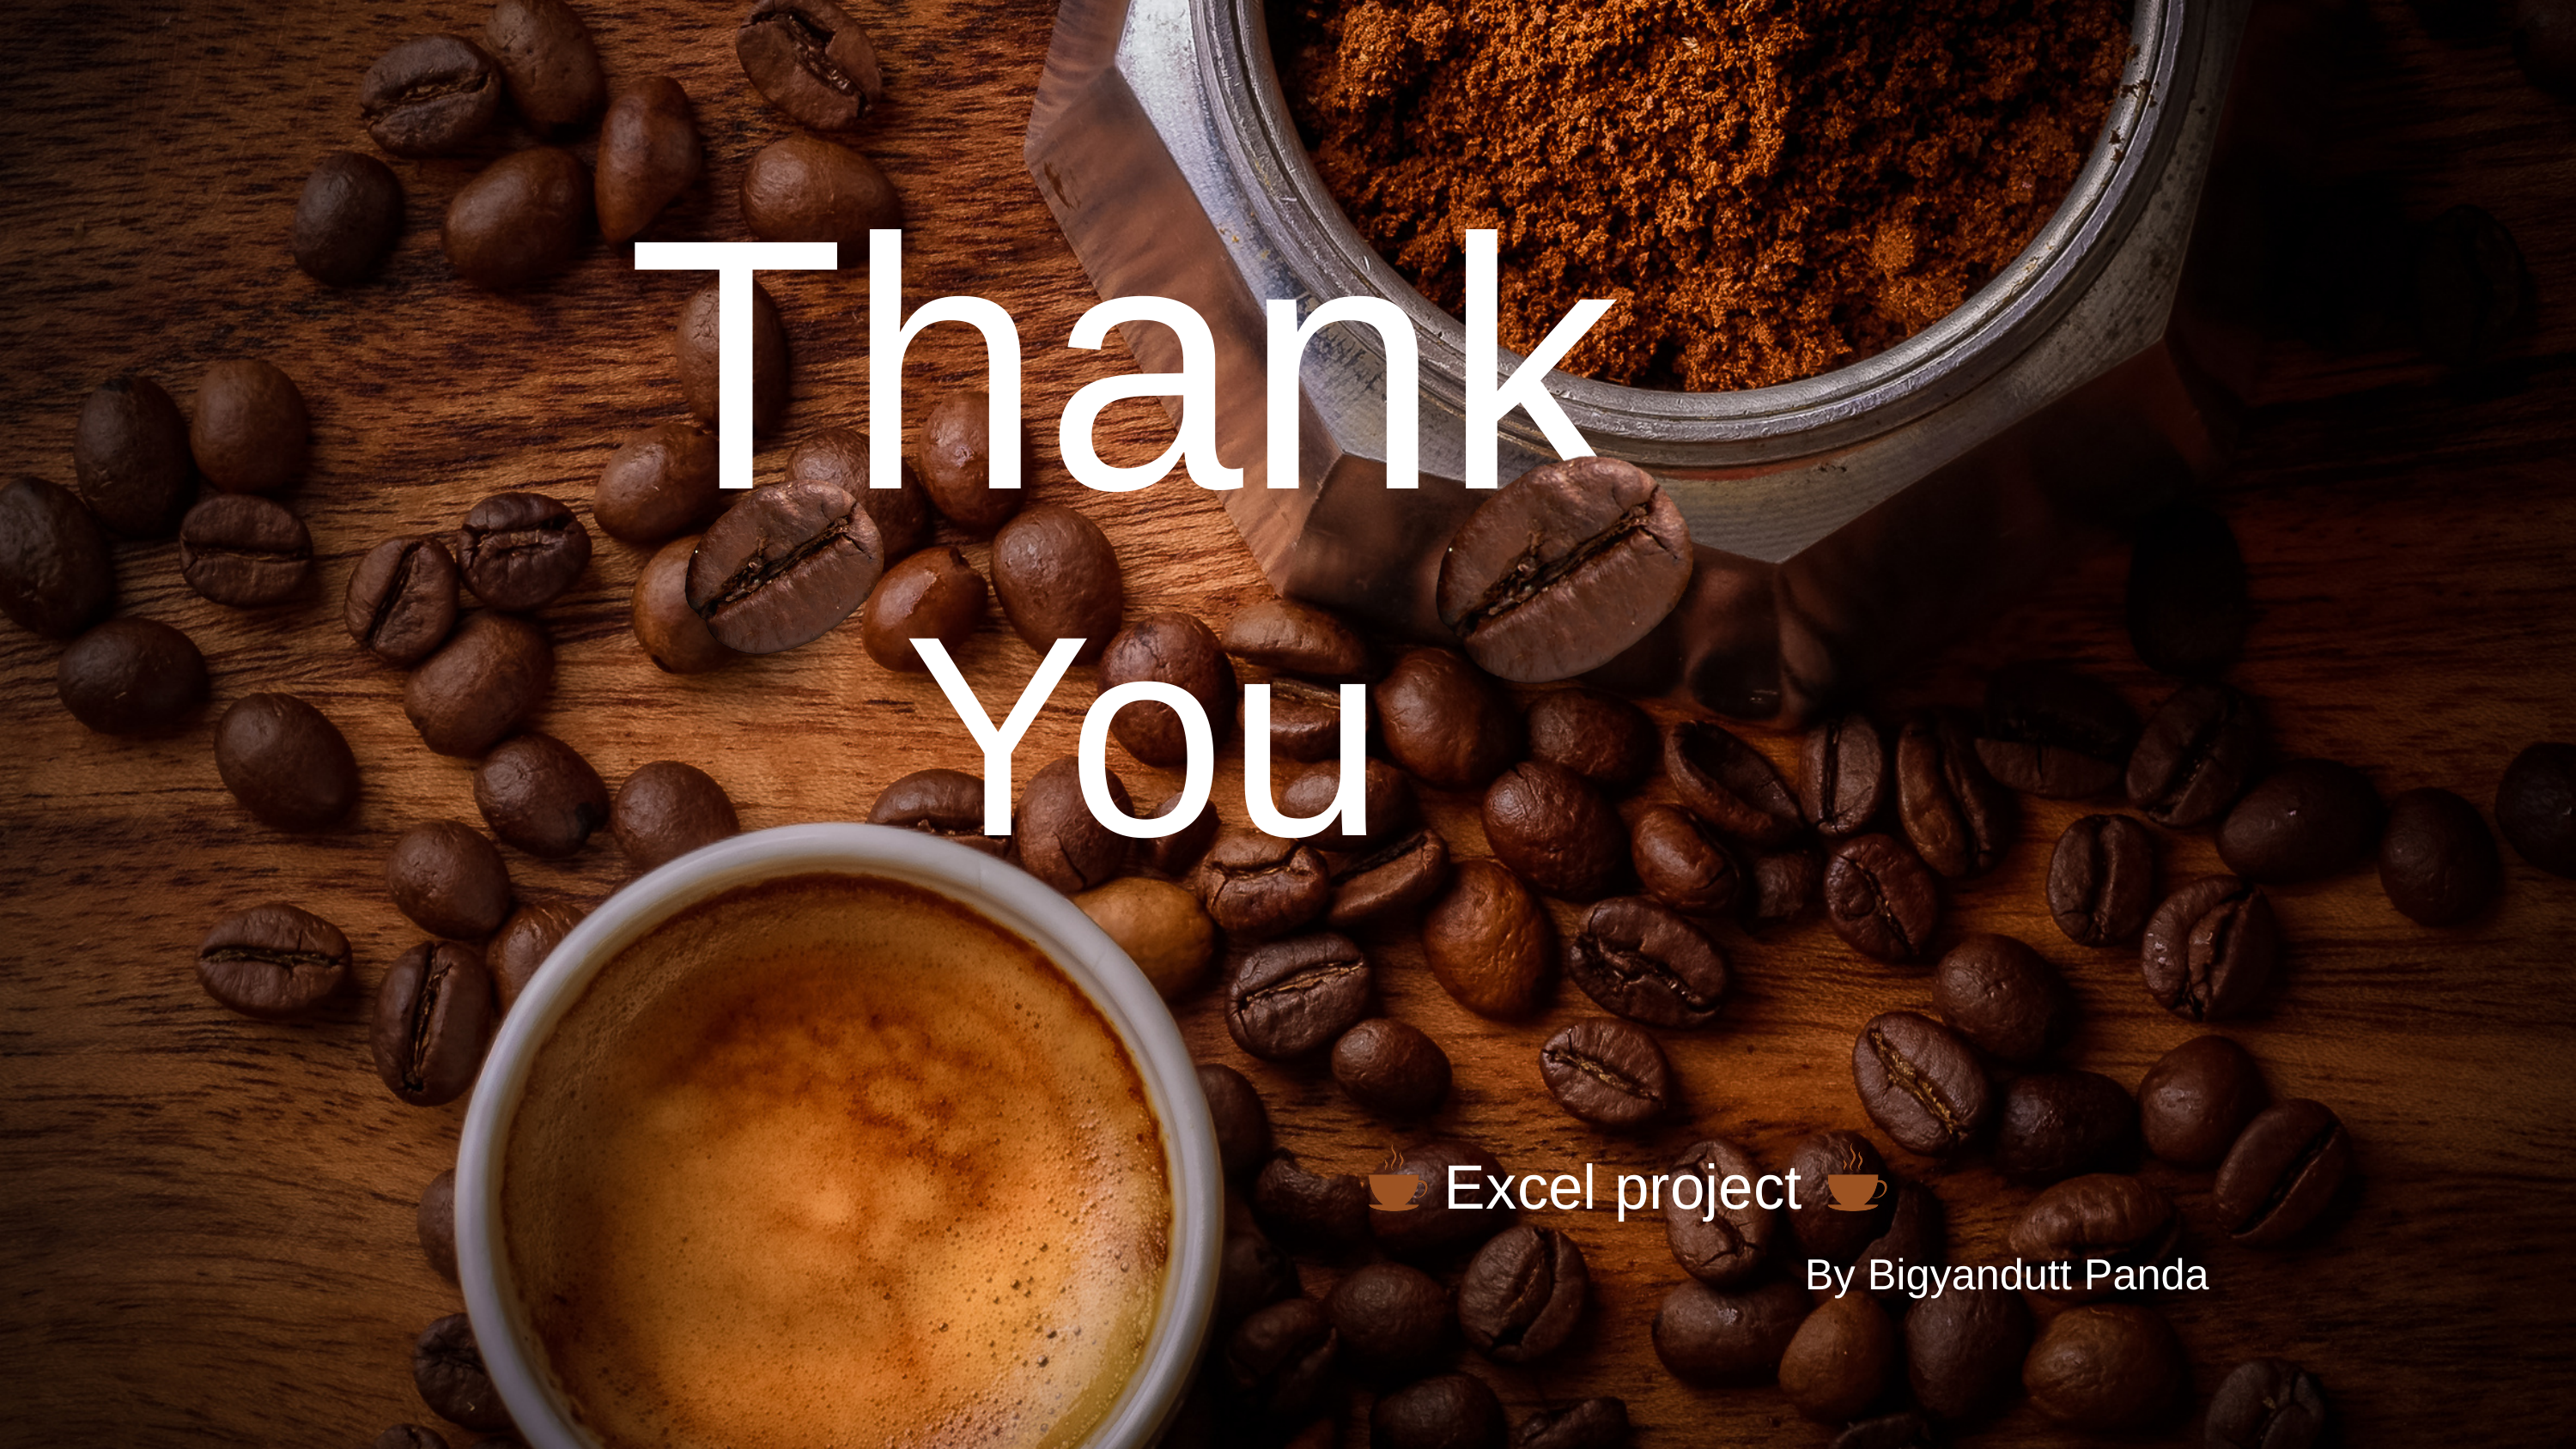

Thank

You
Excel project

By Bigyandutt Panda